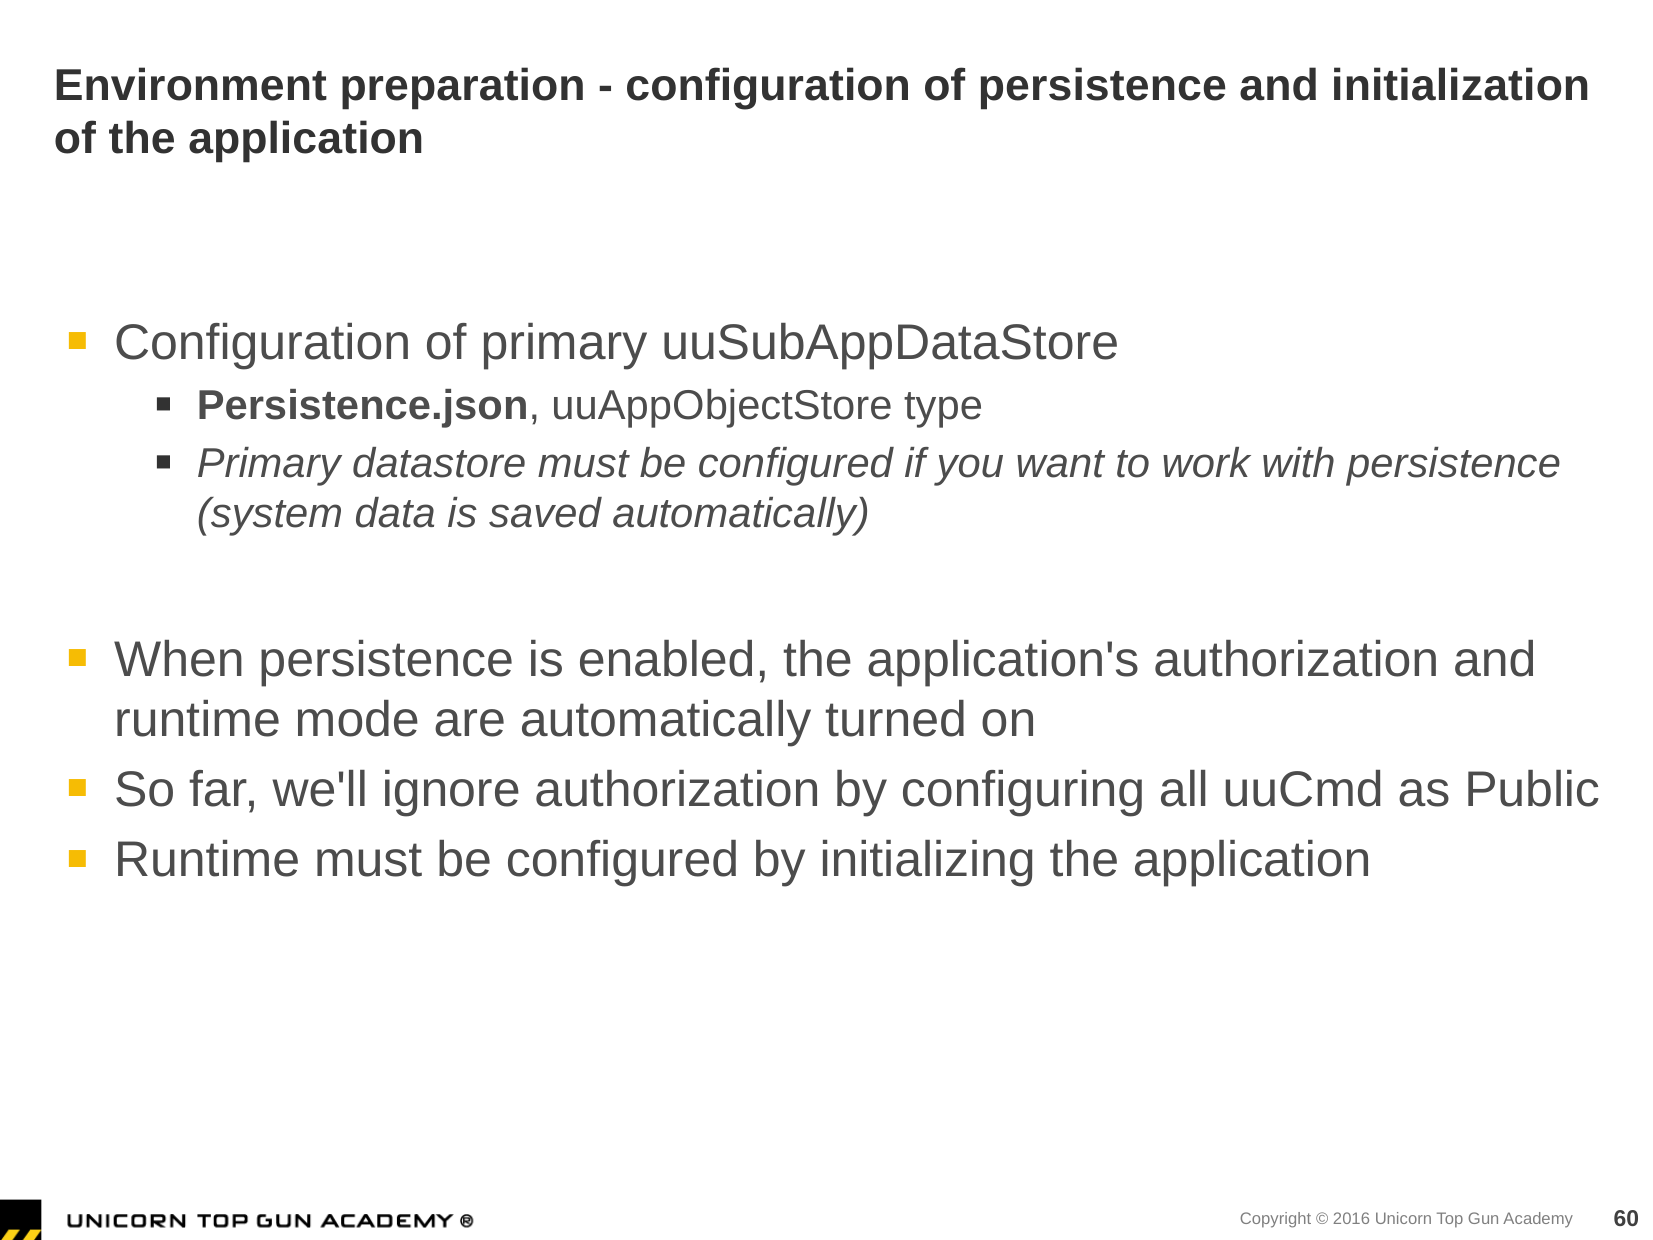

# Environment preparation - configuration of persistence and initialization of the application
Configuration of primary uuSubAppDataStore
Persistence.json, uuAppObjectStore type
Primary datastore must be configured if you want to work with persistence (system data is saved automatically)

When persistence is enabled, the application's authorization and runtime mode are automatically turned on
So far, we'll ignore authorization by configuring all uuCmd as Public
Runtime must be configured by initializing the application
60
Copyright © 2016 Unicorn Top Gun Academy